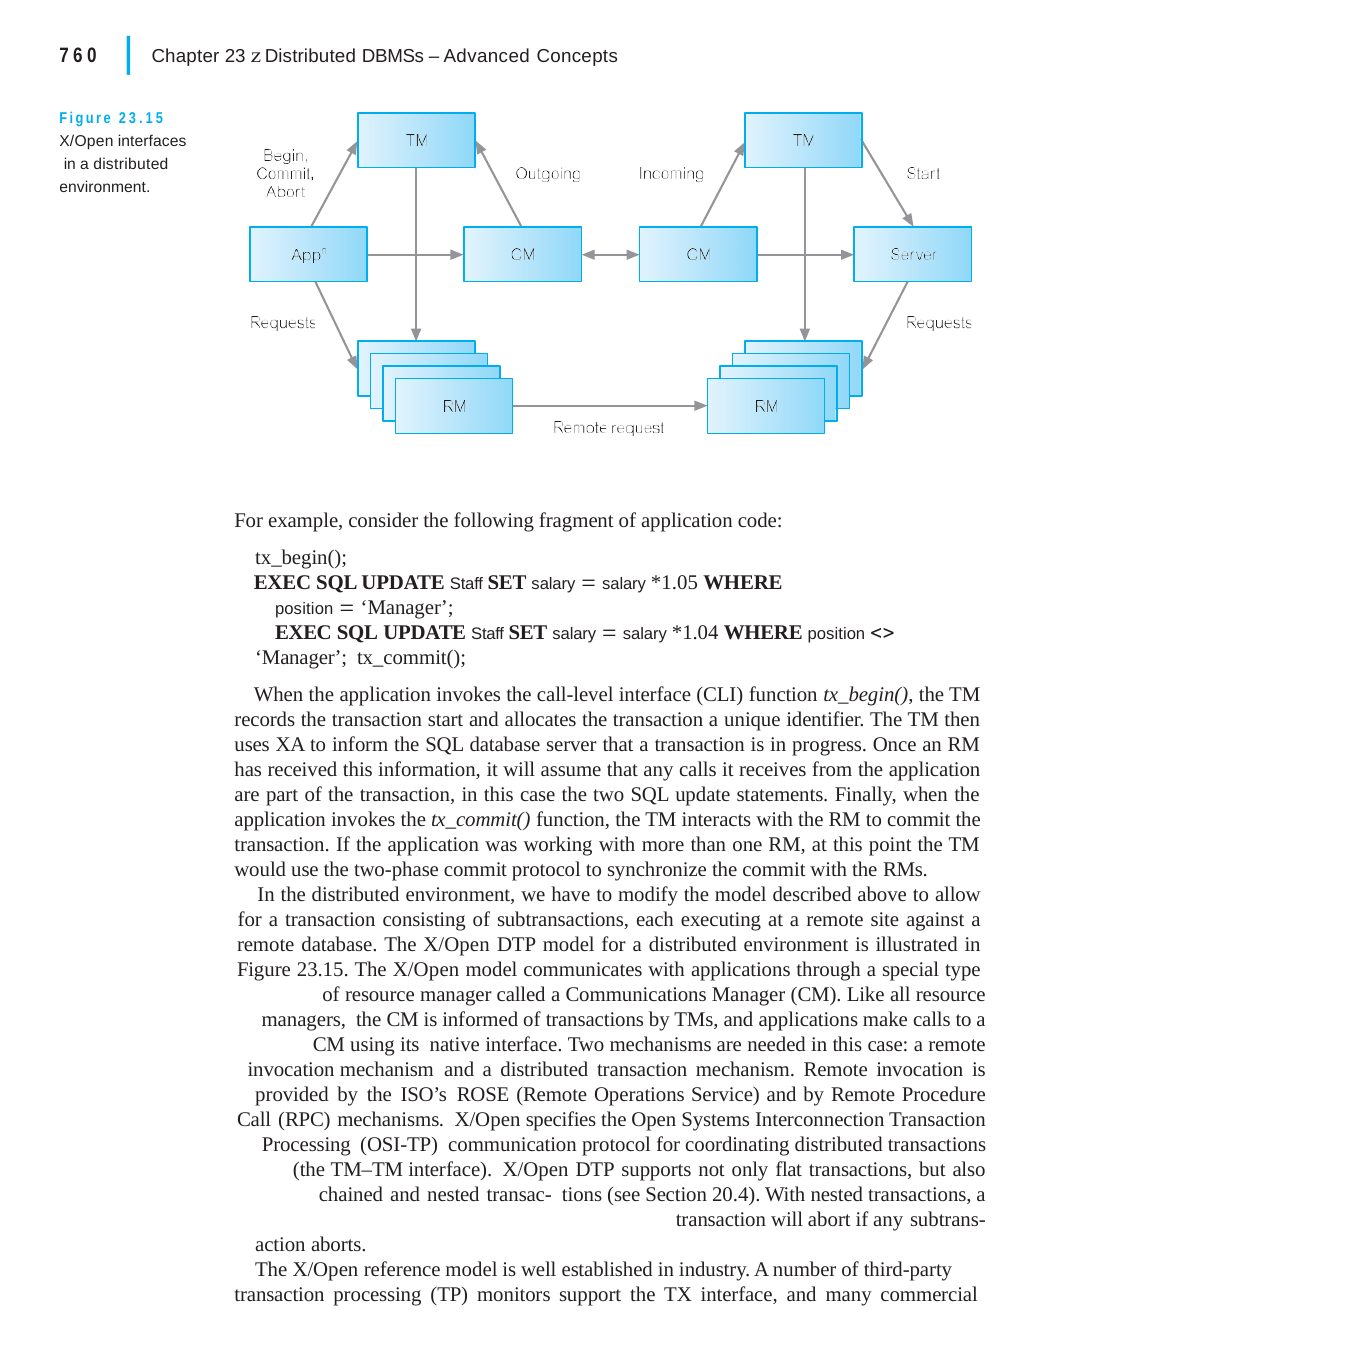

|
760	Chapter 23 z Distributed DBMSs – Advanced Concepts
Figure 23.15  X/Open interfaces  in a distributed  environment.

For example, consider the following fragment of application code:  tx_begin();
EXEC SQL UPDATE Staff SET salary = salary *1.05 WHERE position = ‘Manager’;
EXEC SQL UPDATE Staff SET salary = salary *1.04 WHERE position <> ‘Manager’;  tx_commit();
When the application invokes the call-level interface (CLI) function tx_begin(), the TM  records the transaction start and allocates the transaction a unique identifier. The TM then  uses XA to inform the SQL database server that a transaction is in progress. Once an RM  has received this information, it will assume that any calls it receives from the application  are part of the transaction, in this case the two SQL update statements. Finally, when the  application invokes the tx_commit() function, the TM interacts with the RM to commit the  transaction. If the application was working with more than one RM, at this point the TM  would use the two-phase commit protocol to synchronize the commit with the RMs.
In the distributed environment, we have to modify the model described above to allow  for a transaction consisting of subtransactions, each executing at a remote site against a  remote database. The X/Open DTP model for a distributed environment is illustrated in  Figure 23.15. The X/Open model communicates with applications through a special type  of resource manager called a Communications Manager (CM). Like all resource managers,  the CM is informed of transactions by TMs, and applications make calls to a CM using its  native interface. Two mechanisms are needed in this case: a remote invocation mechanism  and a distributed transaction mechanism. Remote invocation is provided by the ISO’s  ROSE (Remote Operations Service) and by Remote Procedure Call (RPC) mechanisms.  X/Open specifies the Open Systems Interconnection Transaction Processing (OSI-TP)  communication protocol for coordinating distributed transactions (the TM–TM interface).  X/Open DTP supports not only flat transactions, but also chained and nested transac-  tions (see Section 20.4). With nested transactions, a transaction will abort if any subtrans-
action aborts.
The X/Open reference model is well established in industry. A number of third-party  transaction processing (TP) monitors support the TX interface, and many commercial